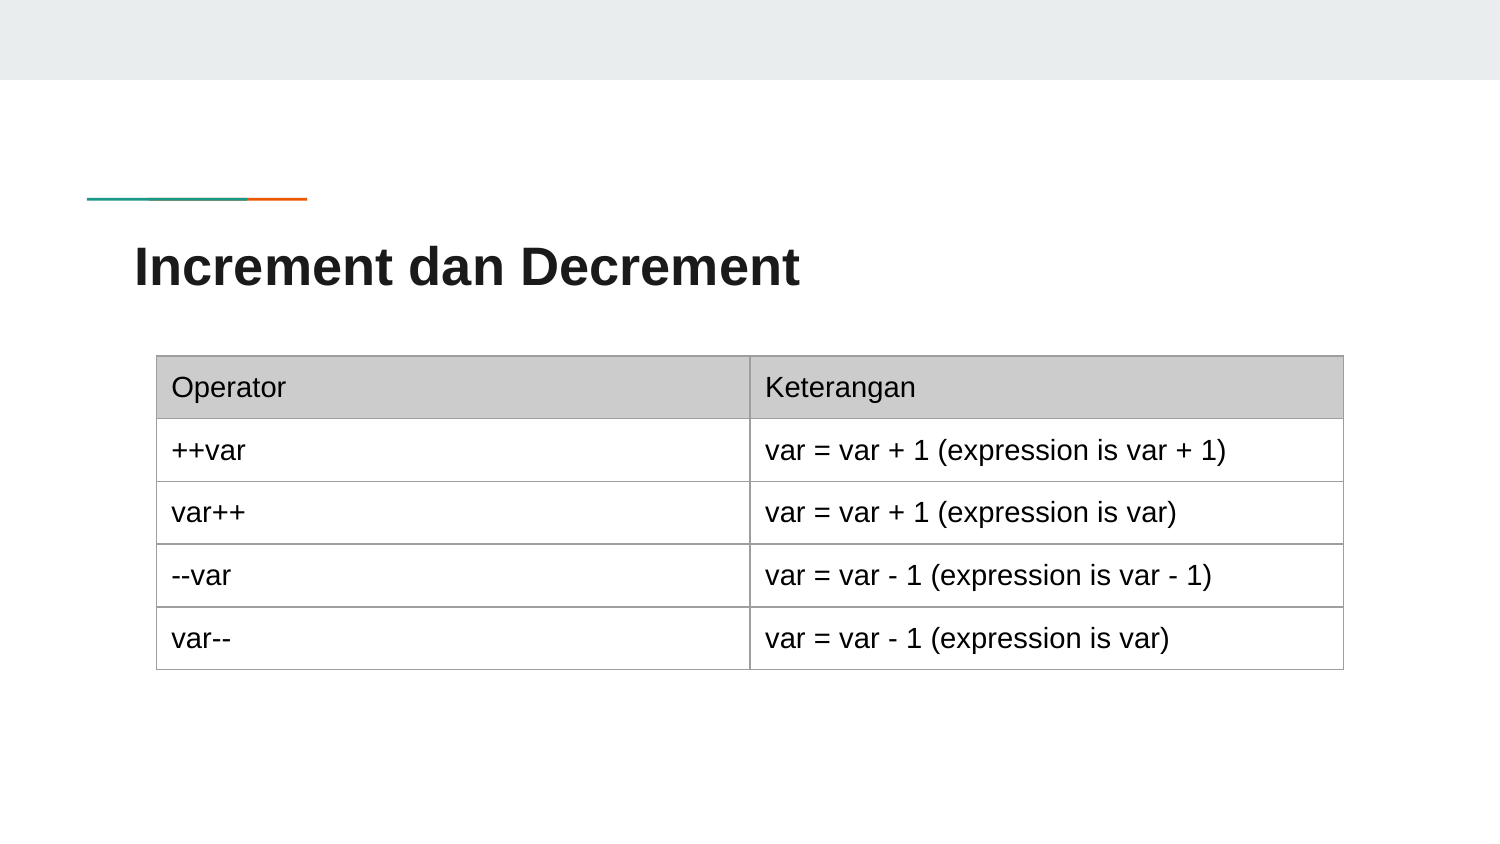

# Increment dan Decrement
| Operator | Keterangan |
| --- | --- |
| ++var | var = var + 1 (expression is var + 1) |
| var++ | var = var + 1 (expression is var) |
| --var | var = var - 1 (expression is var - 1) |
| var-- | var = var - 1 (expression is var) |